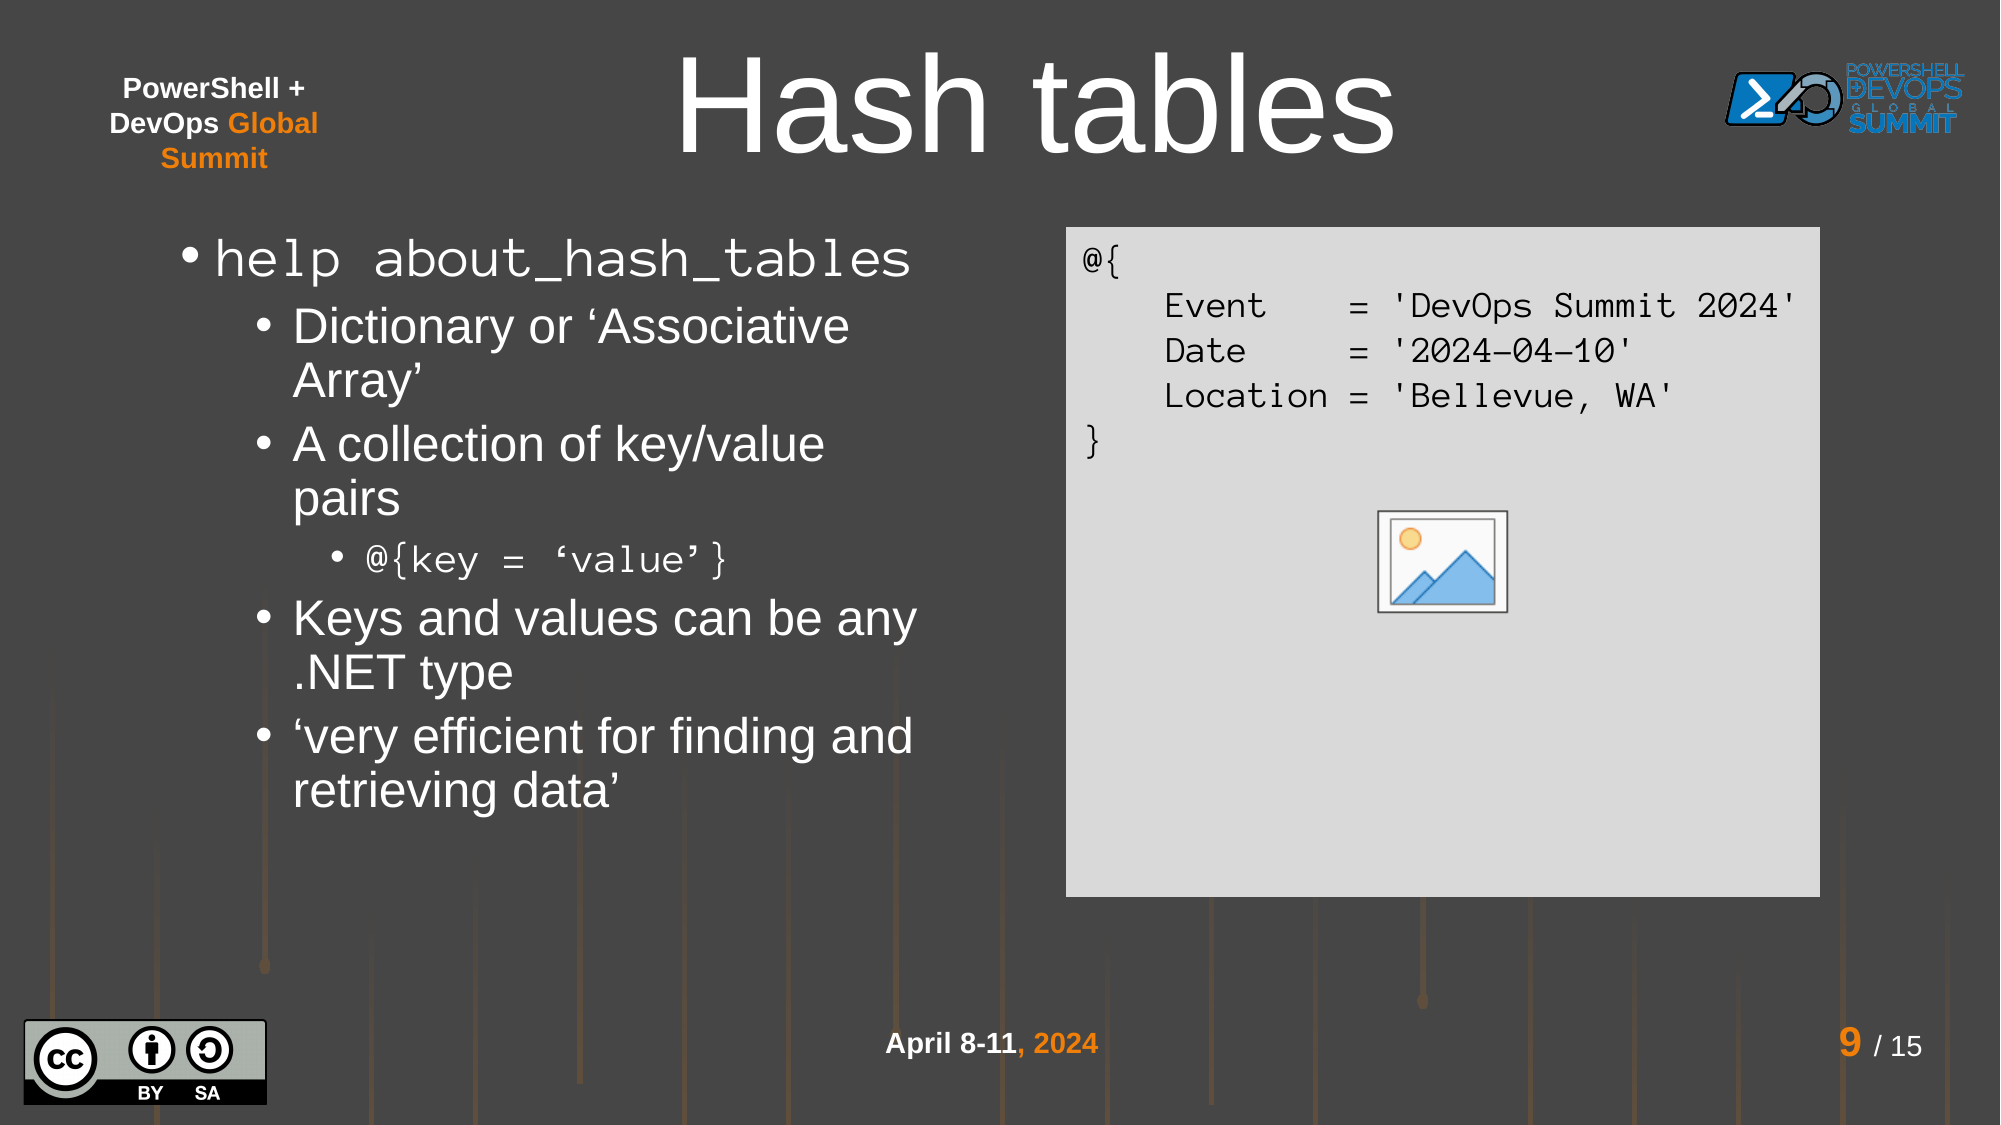

# Hash tables
help about_hash_tables
Dictionary or ‘Associative Array’
A collection of key/value pairs
@{key = ‘value’}
Keys and values can be any .NET type
‘very efficient for finding and retrieving data’

@{
    Event    = 'DevOps Summit 2024'
    Date     = '2024-04-10'
    Location = 'Bellevue, WA'
}